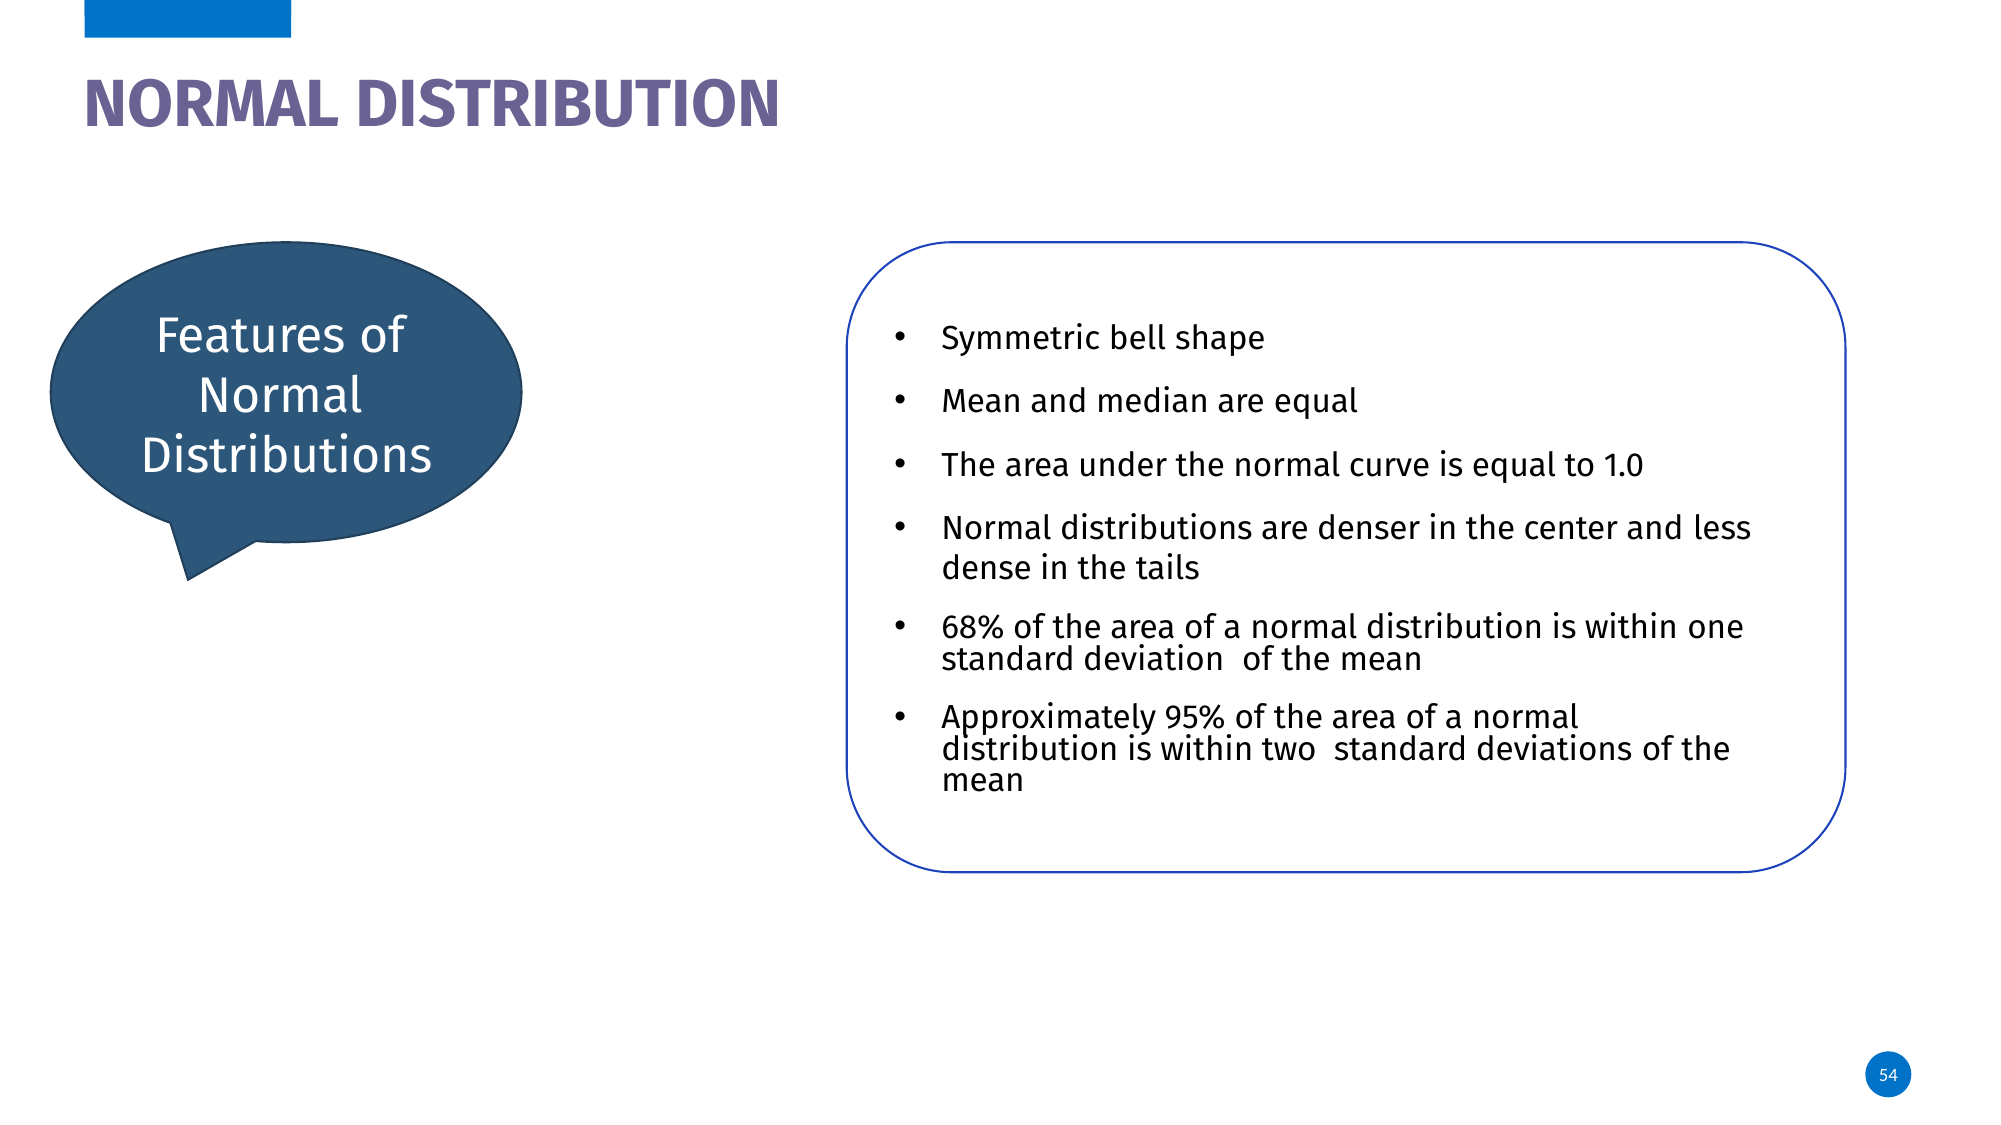

# Normal Distribution
Features of  Normal  Distributions
Symmetric bell shape
Mean and median are equal
The area under the normal curve is equal to 1.0
Normal distributions are denser in the center and less dense in the tails
68% of the area of a normal distribution is within one standard deviation  of the mean
Approximately 95% of the area of a normal distribution is within two  standard deviations of the mean
54